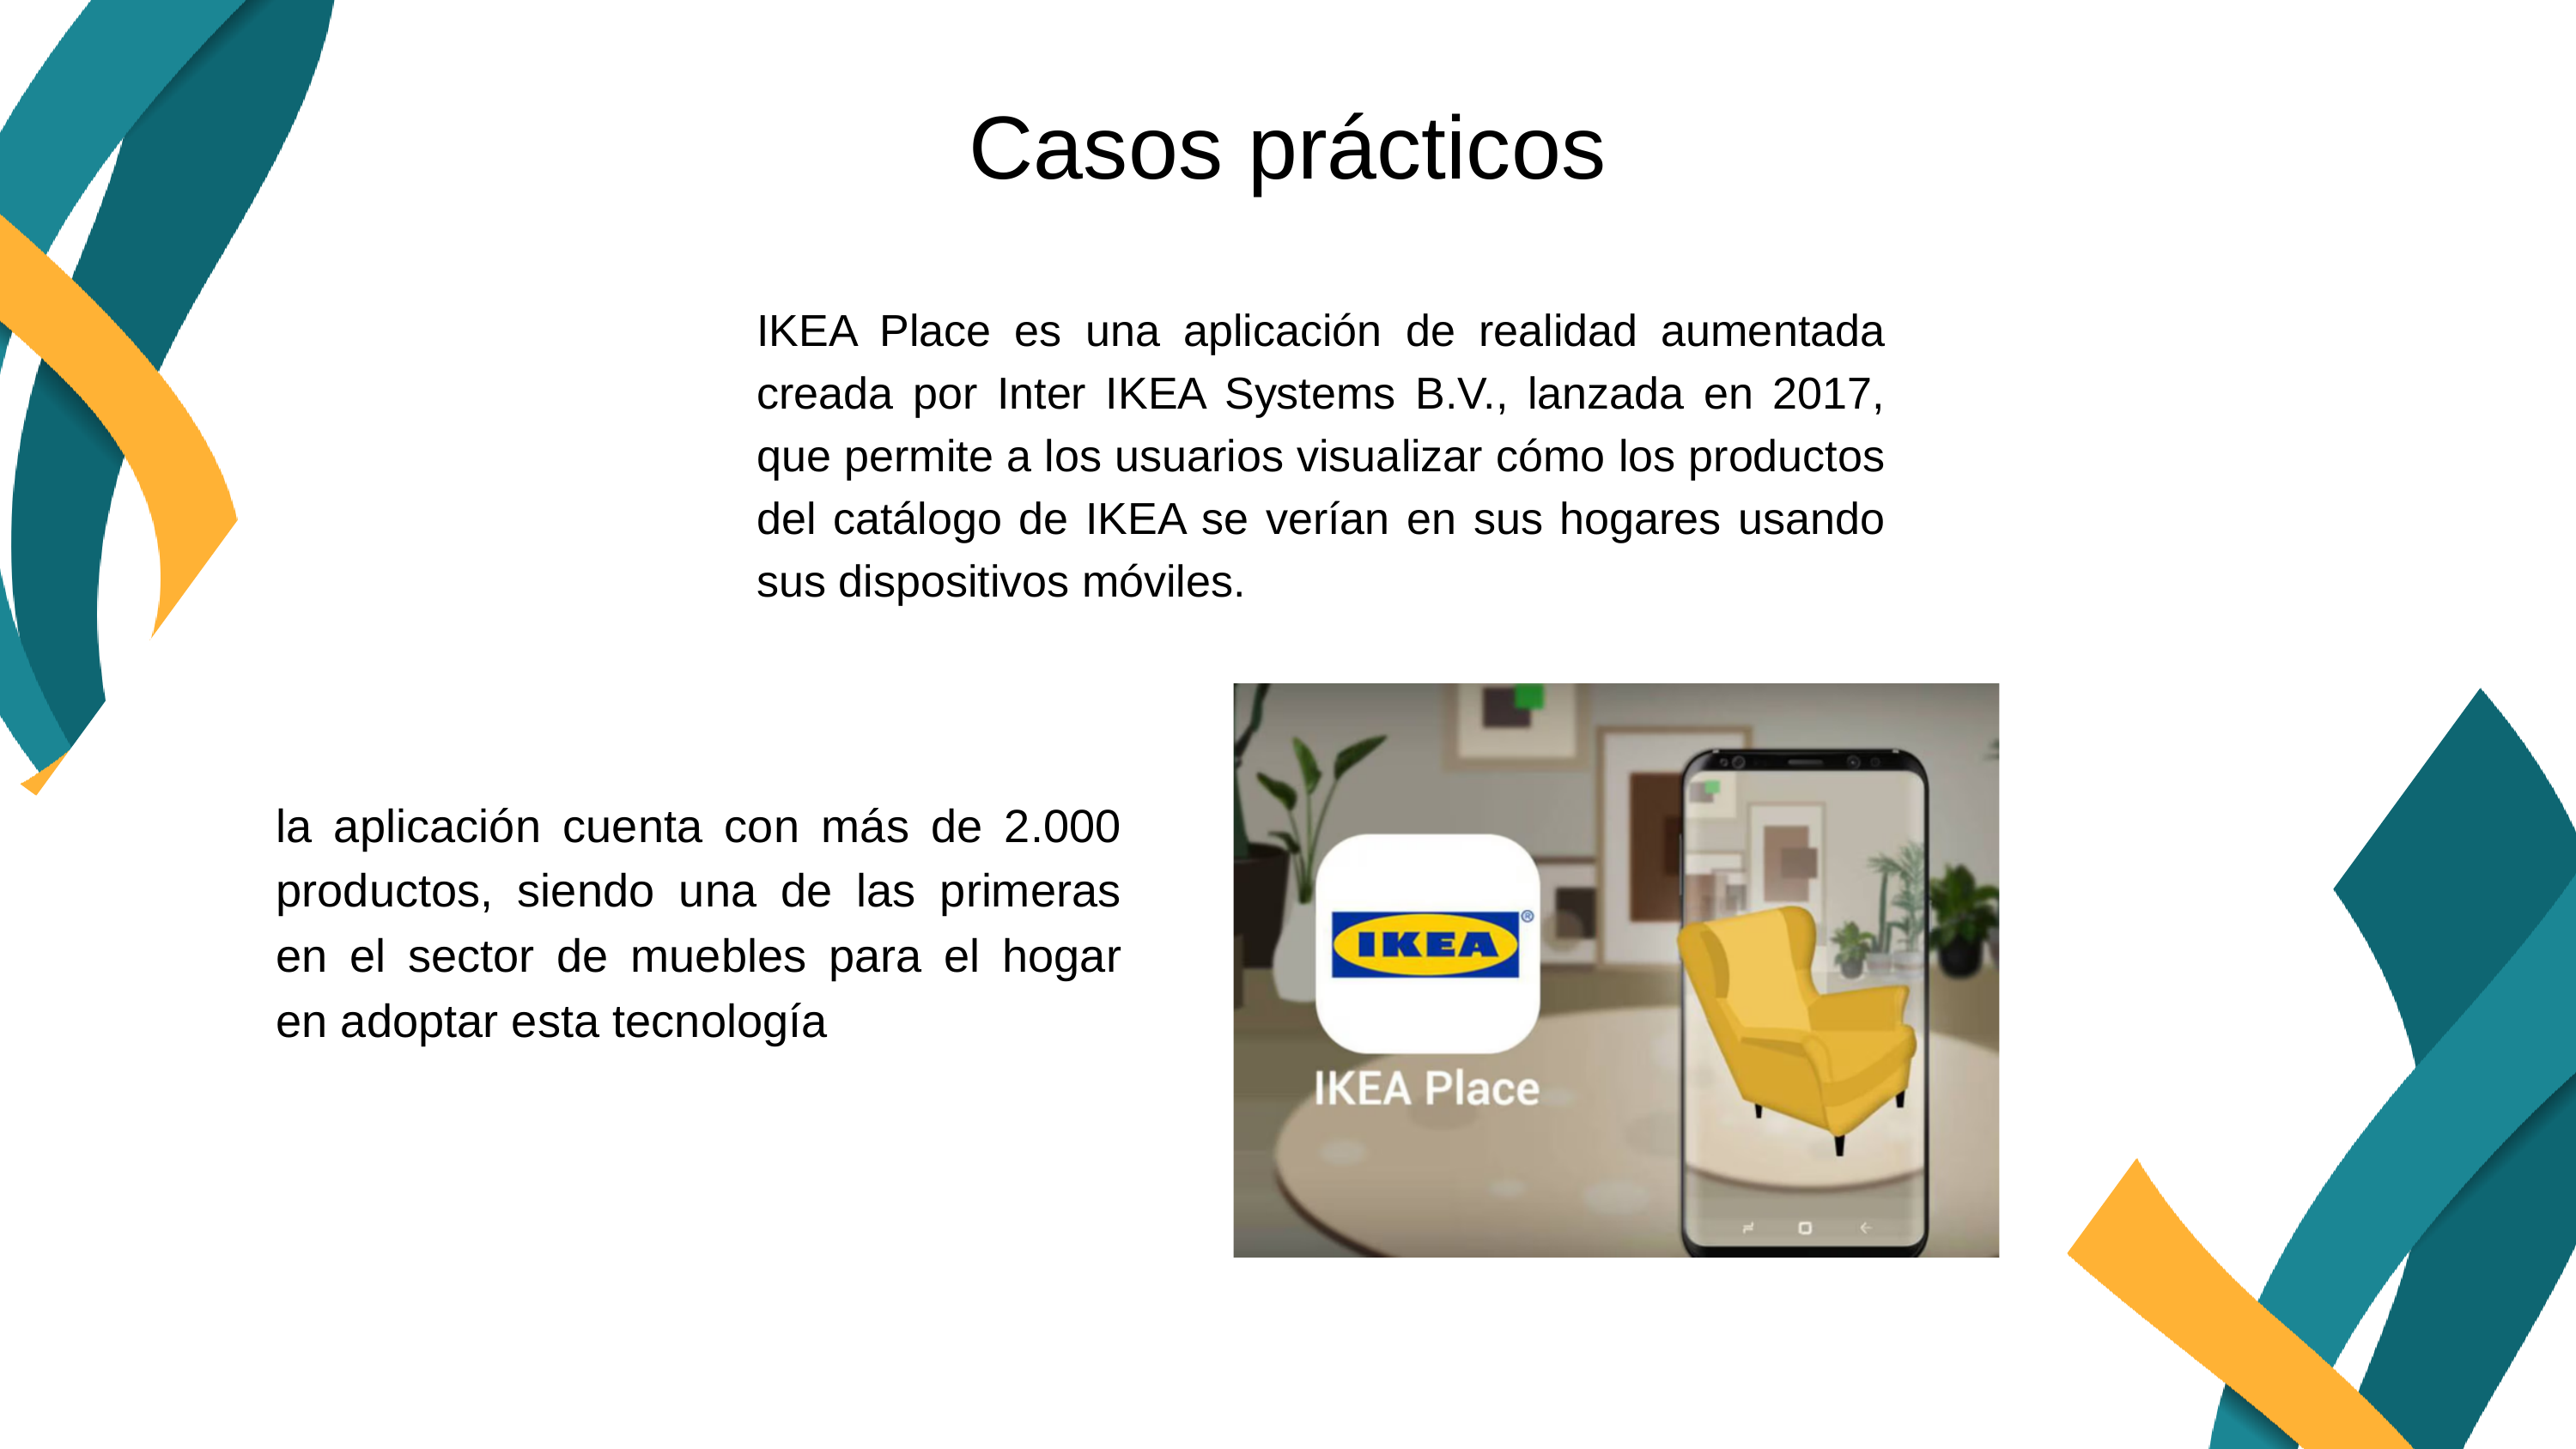

Casos prácticos
IKEA Place es una aplicación de realidad aumentada creada por Inter IKEA Systems B.V., lanzada en 2017, que permite a los usuarios visualizar cómo los productos del catálogo de IKEA se verían en sus hogares usando sus dispositivos móviles.

la aplicación cuenta con más de 2.000 productos, siendo una de las primeras en el sector de muebles para el hogar en adoptar esta tecnología